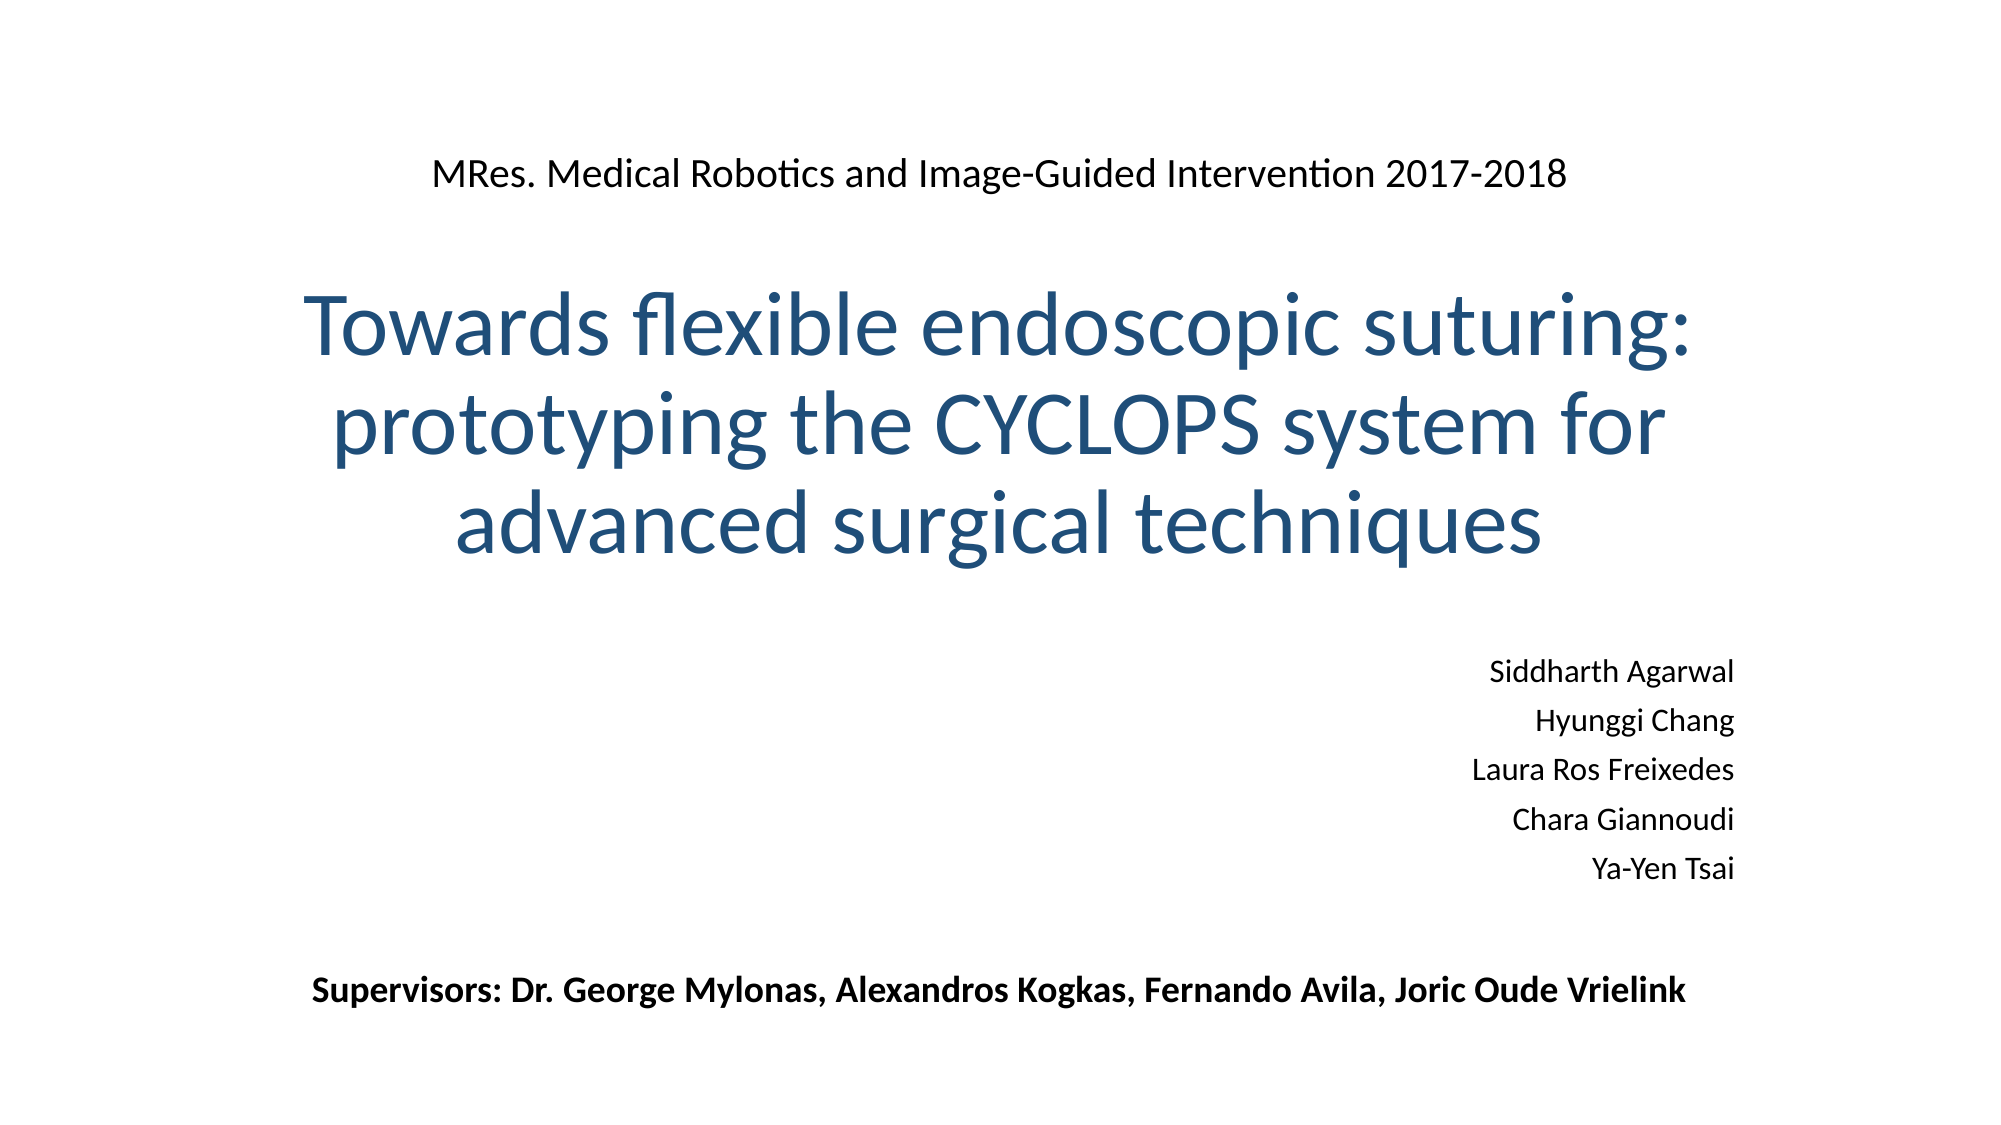

MRes. Medical Robotics and Image-Guided Intervention 2017-2018
# Towards flexible endoscopic suturing: prototyping the CYCLOPS system for advanced surgical techniques
Siddharth Agarwal
Hyunggi Chang
Laura Ros Freixedes
Chara Giannoudi
Ya-Yen Tsai
Supervisors: Dr. George Mylonas, Alexandros Kogkas, Fernando Avila, Joric Oude Vrielink